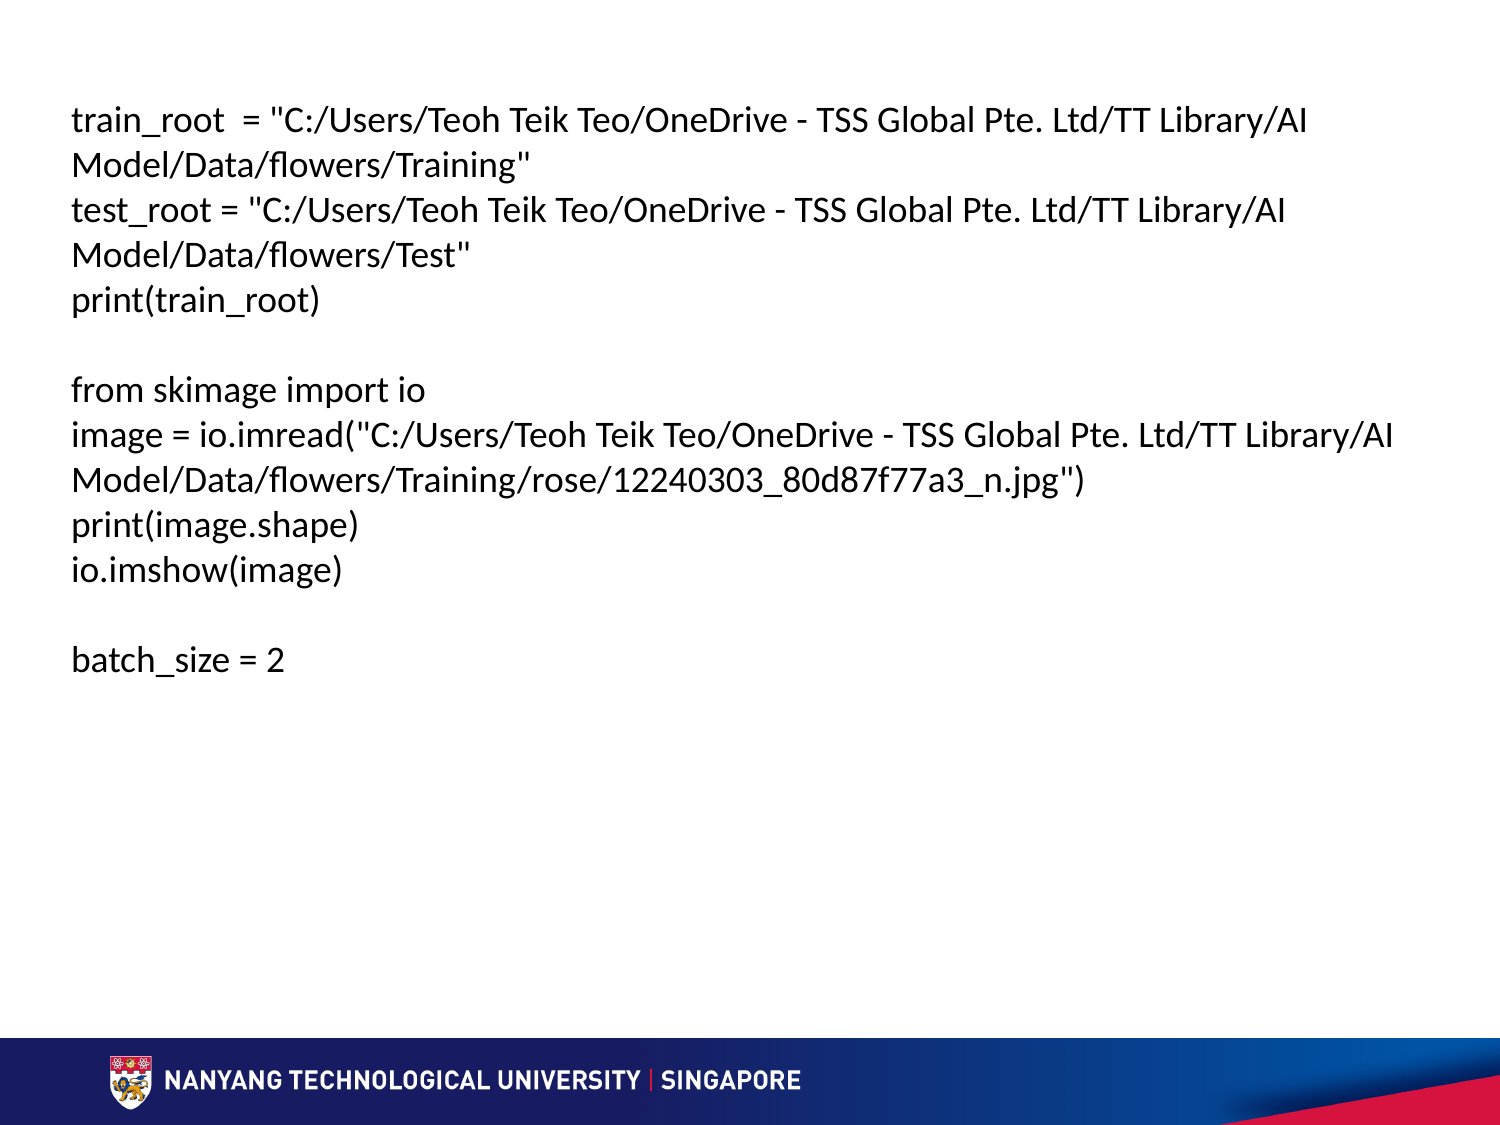

train_root  = "C:/Users/Teoh Teik Teo/OneDrive - TSS Global Pte. Ltd/TT Library/AI Model/Data/flowers/Training"
test_root = "C:/Users/Teoh Teik Teo/OneDrive - TSS Global Pte. Ltd/TT Library/AI Model/Data/flowers/Test"
print(train_root)

from skimage import io
image = io.imread("C:/Users/Teoh Teik Teo/OneDrive - TSS Global Pte. Ltd/TT Library/AI Model/Data/flowers/Training/rose/12240303_80d87f77a3_n.jpg")
print(image.shape)
io.imshow(image)

batch_size = 2